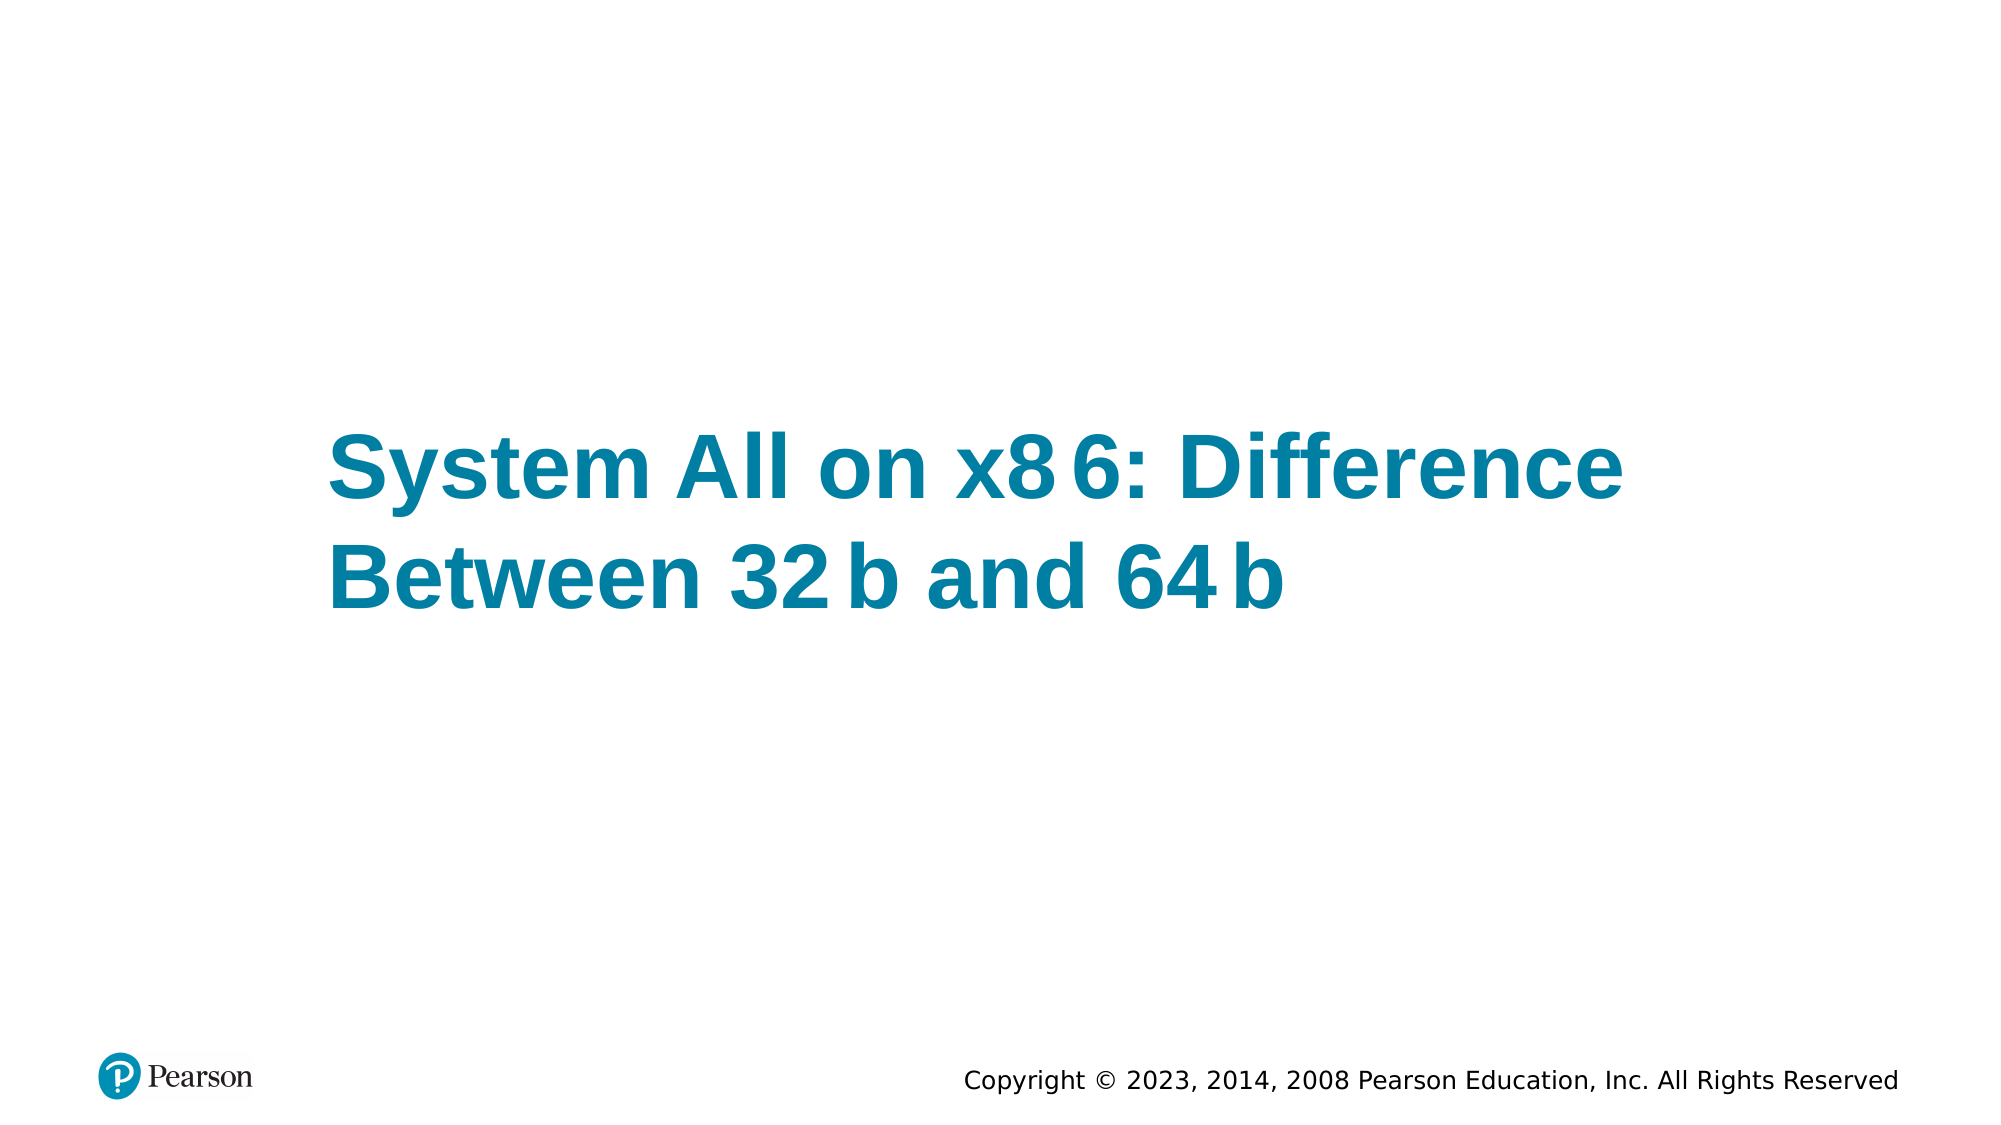

# System All on x 8 6: Difference Between 3 2 b and 6 4 b